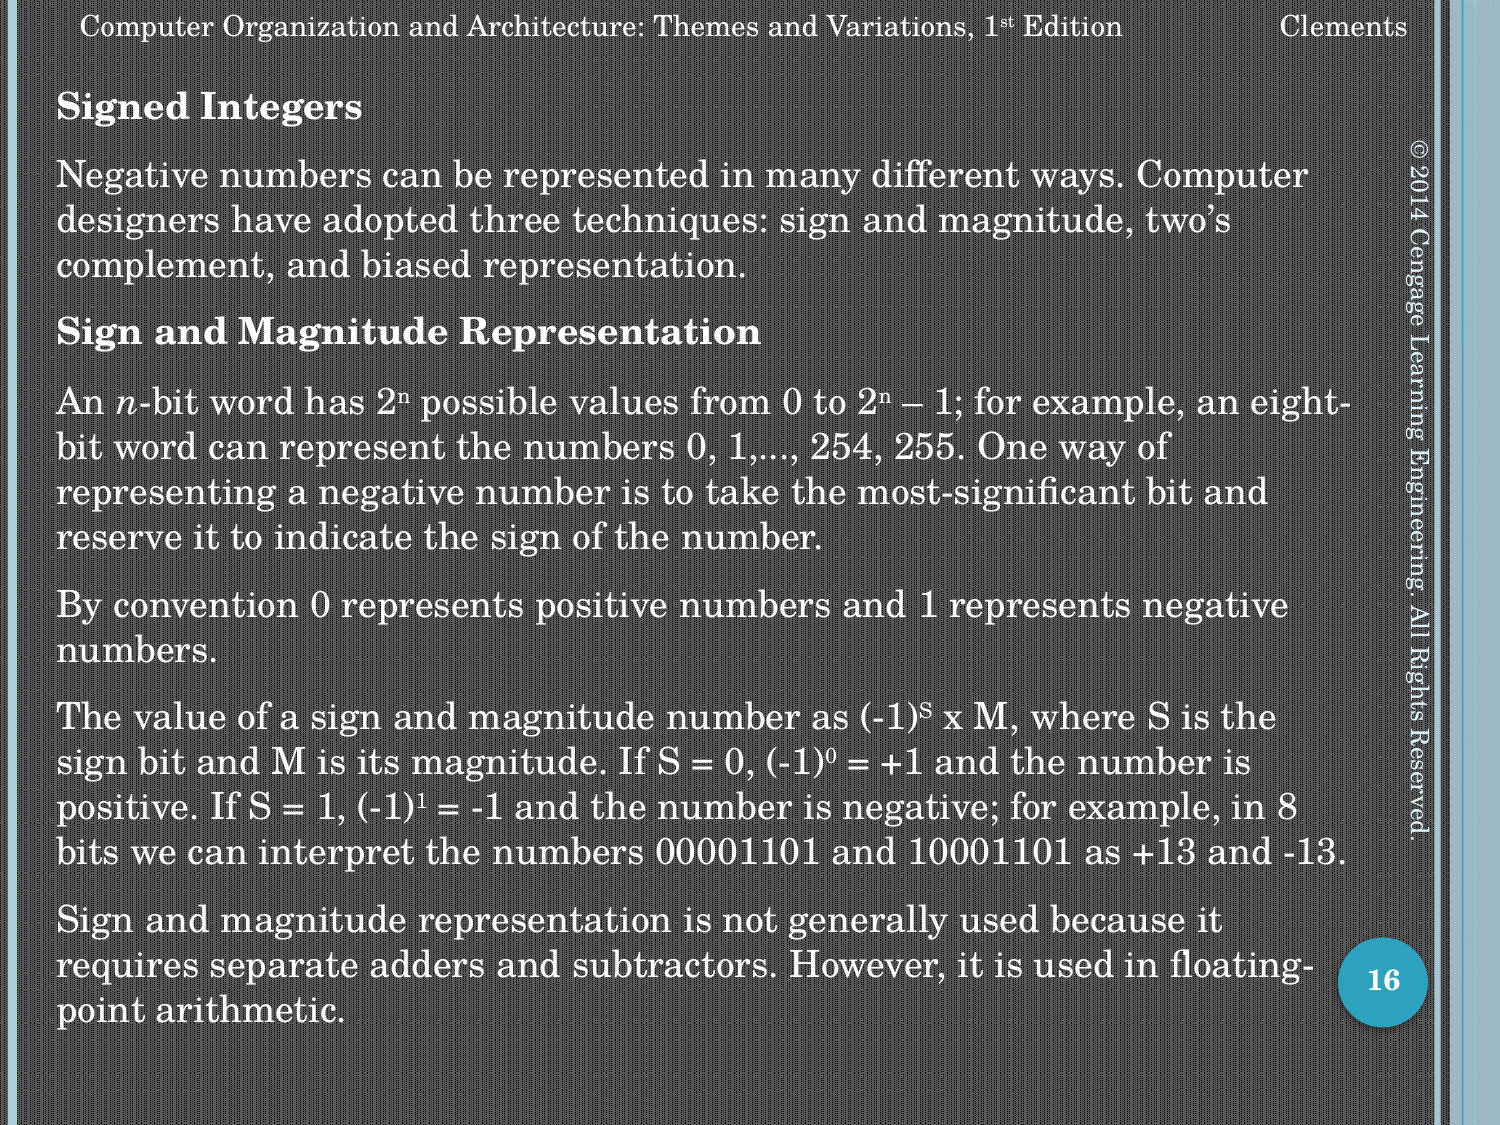

Signed Integers

Negative numbers can be represented in many different ways. Computer designers have adopted three techniques: sign and magnitude, two’s complement, and biased representation.

Sign and Magnitude Representation

An n-bit word has 2n possible values from 0 to 2n – 1; for example, an eight-bit word can represent the numbers 0, 1,..., 254, 255. One way of representing a negative number is to take the most-significant bit and reserve it to indicate the sign of the number.

By convention 0 represents positive numbers and 1 represents negative numbers.

The value of a sign and magnitude number as (-1)S x M, where S is the sign bit and M is its magnitude. If S = 0, (-1)0 = +1 and the number is positive. If S = 1, (-1)1 = -1 and the number is negative; for example, in 8 bits we can interpret the numbers 00001101 and 10001101 as +13 and -13.

Sign and magnitude representation is not generally used because it requires separate adders and subtractors. However, it is used in floating-point arithmetic.
© 2014 Cengage Learning Engineering. All Rights Reserved.
16